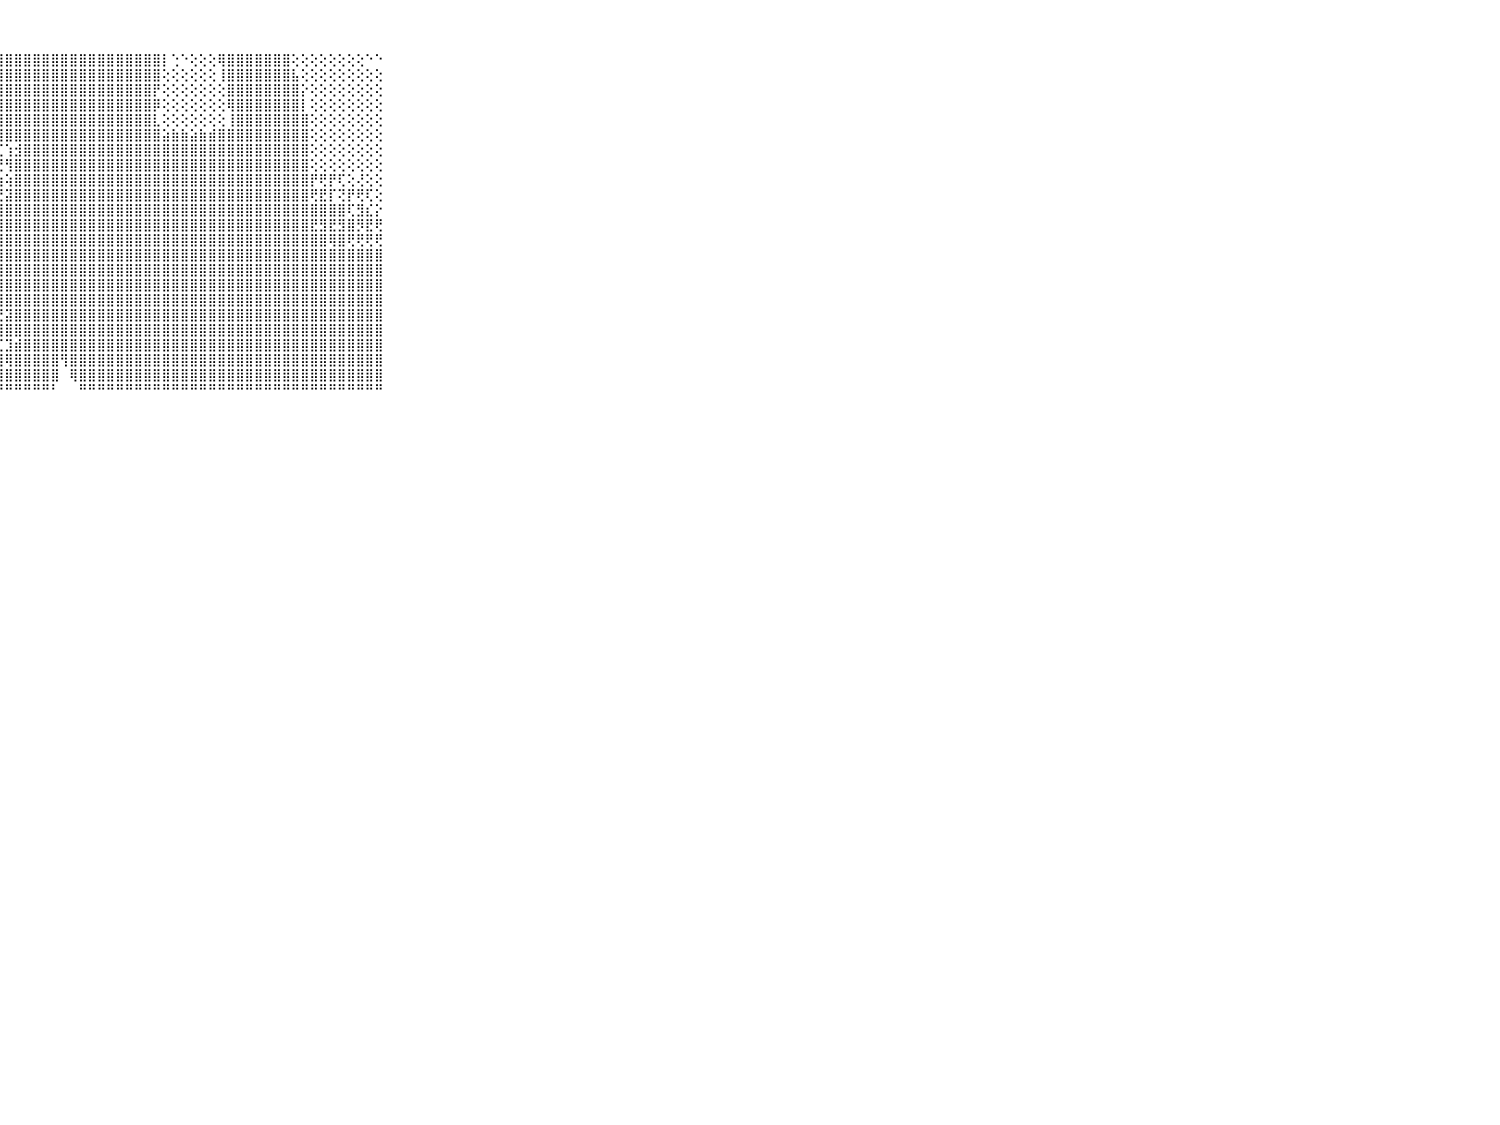

⠀⠀⠀⠀⠀⠀⠀⠀⠀⠀⠀⣿⣿⣿⣿⣿⣿⣿⣿⣿⣿⣿⣿⣿⣿⣿⣿⣿⣿⣿⣿⣿⣿⣿⣿⣿⣿⣿⣿⣿⣿⣿⣿⣿⣿⡇⢑⠑⢕⢕⢕⢿⣿⣿⣿⣿⣿⣿⣿⢕⢕⢕⢕⢕⢕⢕⢕⠑⠑⠀⠀⠀⠀⠀⠀⠀⠀⠀⠀⠀⠀
⠀⠀⠀⠀⠀⠀⠀⠀⠀⠀⠀⣿⣿⣿⣿⣿⣿⣿⣿⣿⣿⣿⣿⣿⣿⣿⣿⣿⣿⣿⣿⣿⣿⣿⣿⣿⣿⣿⣿⣿⣿⣿⣿⣿⣿⢕⢕⢕⢕⢕⢕⢸⣿⣿⣿⣿⣿⣿⣿⣧⢕⢕⢕⢕⢕⢕⢕⢕⢕⠀⠀⠀⠀⠀⠀⠀⠀⠀⠀⠀⠀
⠀⠀⠀⠀⠀⠀⠀⠀⠀⠀⠀⣿⣿⣿⣿⣿⣿⣿⣿⣿⣿⣿⣿⣿⣿⣿⣿⣿⣿⣿⣿⣿⣿⣿⣿⣿⣿⣿⣿⣿⣿⣿⣿⣿⡟⢕⢕⢕⢕⢕⢕⢕⣿⣿⣿⣿⣿⣿⣿⣿⡕⢕⢕⢕⢕⢕⢕⢕⢕⠀⠀⠀⠀⠀⠀⠀⠀⠀⠀⠀⠀
⠀⠀⠀⠀⠀⠀⠀⠀⠀⠀⠀⣿⣿⣿⣿⣿⣿⣿⣿⣿⣿⣿⣿⣿⣿⣿⣿⣿⣿⣿⣿⣿⣿⣿⣿⣿⣿⣿⣿⣿⣿⣿⣿⣿⡿⢕⢕⢕⢕⢕⢕⢕⢿⣿⣿⣿⣿⣿⣿⣿⡇⢕⢕⢕⢕⢕⢕⢕⢕⠀⠀⠀⠀⠀⠀⠀⠀⠀⠀⠀⠀
⠀⠀⠀⠀⠀⠀⠀⠀⠀⠀⠀⣿⣿⣿⣿⣿⣿⣿⣿⣿⣿⣿⣿⣿⣿⣿⣿⣿⣿⣿⣿⣿⣿⣿⣿⣿⣿⣿⣿⣿⣿⣿⣿⣿⣇⢕⢕⢕⢕⢕⢕⢕⢸⣿⣿⣿⣿⣿⣿⣿⣿⢕⢕⢕⢕⢕⢕⢕⢕⠀⠀⠀⠀⠀⠀⠀⠀⠀⠀⠀⠀
⠀⠀⠀⠀⠀⠀⠀⠀⠀⠀⠀⣿⣿⣿⣿⣿⣿⣿⣿⣿⣿⣿⡿⢿⢿⣿⣿⣿⣿⣿⣿⣿⣿⣿⣿⣿⣿⣿⣿⣿⣿⣿⣿⣿⣿⣵⣷⣷⣵⣷⣾⣿⣿⣿⣿⣿⣿⣿⣿⣿⣿⢕⢕⢕⢕⢕⢕⢕⢕⠀⠀⠀⠀⠀⠀⠀⠀⠀⠀⠀⠀
⠀⠀⠀⠀⠀⠀⠀⠀⠀⠀⠀⣿⣿⣿⣿⣿⣿⣿⢿⠏⢔⢐⢐⢄⢱⢕⣝⣍⢱⣺⣿⣿⣿⣿⣿⣿⣿⣿⣿⣿⣿⣿⣿⣿⣿⣿⣿⣿⣿⣿⣿⣿⣿⣿⣿⣿⣿⣿⣿⣿⣿⢕⢕⢕⢕⢕⢕⢕⢕⠀⠀⠀⠀⠀⠀⠀⠀⠀⠀⠀⠀
⠀⠀⠀⠀⠀⠀⠀⠀⠀⠀⠀⣿⣿⣿⣿⡿⠝⠑⠀⢕⣕⣕⢗⢞⠟⠝⢝⢜⢻⣿⣿⣿⣿⣿⣿⣿⣿⣿⣿⣿⣿⣿⣿⣿⣿⣿⣿⣿⣿⣿⣿⣿⣿⣿⣿⣿⣿⣿⣿⣿⣿⢕⢕⢕⢕⢕⢕⢕⢕⠀⠀⠀⠀⠀⠀⠀⠀⠀⠀⠀⠀
⠀⠀⠀⠀⠀⠀⠀⠀⠀⠀⠀⣿⣿⣿⡿⢇⢁⢑⠔⠷⠜⢅⢕⢔⢔⢕⢱⣵⢵⣿⣿⣿⣿⣿⣿⣿⣿⣿⣿⣿⣿⣿⣿⣿⣿⣿⣿⣿⣿⣿⣿⣿⣿⣿⣿⣿⣿⣿⣿⣿⣿⡟⢟⡟⢏⢕⢜⢕⢕⠀⠀⠀⠀⠀⠀⠀⠀⠀⠀⠀⠀
⠀⠀⠀⠀⠀⠀⠀⠀⠀⠀⠀⣿⣿⡿⢇⢕⢅⢱⢶⢕⢕⢇⢕⢕⢕⢕⣟⣟⣽⣿⣿⣿⣿⣿⣿⣿⣿⣿⣿⣿⣿⣿⣿⣿⣿⣿⣿⣿⣿⣿⣿⣿⣿⣿⣿⣿⣿⣿⣿⣿⣿⢟⣟⡏⢝⡟⢟⢏⢕⠀⠀⠀⠀⠀⠀⠀⠀⠀⠀⠀⠀
⠀⠀⠀⠀⠀⠀⠀⠀⠀⠀⠀⣿⣿⣷⢕⢕⢵⣕⣵⣵⣾⣿⣿⣿⣿⣿⣿⣿⣿⣿⣿⣿⣿⣿⣿⣿⣿⣿⣿⣿⣿⣿⣿⣿⣿⣿⣿⣿⣿⣿⣿⣿⣿⣿⣿⣿⣿⣿⣿⣿⣿⣿⣿⣿⣿⢏⣻⣎⡕⠀⠀⠀⠀⠀⠀⠀⠀⠀⠀⠀⠀
⠀⠀⠀⠀⠀⠀⠀⠀⠀⠀⠀⣿⣿⣿⢇⢕⢕⣾⣿⣿⣿⣿⣿⣿⣿⣿⣿⣿⣿⣿⣿⣿⣿⣿⣿⣿⣿⣿⣿⣿⣿⣿⣿⣿⣿⣿⣿⣿⣿⣿⣿⣿⣿⣿⣿⣿⣿⣿⣿⣿⣿⣟⣻⣟⣻⣿⡻⣟⢟⠀⠀⠀⠀⠀⠀⠀⠀⠀⠀⠀⠀
⠀⠀⠀⠀⠀⠀⠀⠀⠀⠀⠀⣿⣿⣿⡇⢕⢱⣿⣿⣿⣿⣿⣿⣿⣿⣿⣿⣿⣿⣿⣿⣿⣿⣿⣿⣿⣿⣿⣿⣿⣿⣿⣿⣿⣿⣿⣿⣿⣿⣿⣿⣿⣿⣿⣿⣿⣿⣿⣿⣿⣿⣿⣿⢿⣿⢟⢟⢟⢟⠀⠀⠀⠀⠀⠀⠀⠀⠀⠀⠀⠀
⠀⠀⠀⠀⠀⠀⠀⠀⠀⠀⠀⣿⣿⣿⡇⢑⢸⣿⣿⣿⣿⣿⣿⣿⣿⣿⣿⣿⣿⣿⣿⣿⣿⣿⣿⣿⣿⣿⣿⣿⣿⣿⣿⣿⣿⣿⣿⣿⣿⣿⣿⣿⣿⣿⣿⣿⣿⣿⣿⣿⣿⣿⣿⣿⣿⣿⣿⣿⣿⠀⠀⠀⠀⠀⠀⠀⠀⠀⠀⠀⠀
⠀⠀⠀⠀⠀⠀⠀⠀⠀⠀⠀⣿⣿⣿⣿⡕⢕⣿⣿⣿⣿⣿⣿⣿⣿⣿⣿⣿⣿⣿⣿⣿⣿⣿⣿⣿⣿⣿⣿⣿⣿⣿⣿⣿⣿⣿⣿⣿⣿⣿⣿⣿⣿⣿⣿⣿⣿⣿⣿⣿⣿⣿⣿⣿⣿⣿⣿⣿⣿⠀⠀⠀⠀⠀⠀⠀⠀⠀⠀⠀⠀
⠀⠀⠀⠀⠀⠀⠀⠀⠀⠀⠀⣿⣿⣿⣿⣧⢕⣿⣿⣿⣿⣿⣿⣿⣿⣿⣿⣿⣿⣿⣿⣿⣿⣿⣿⣿⣿⣿⣿⣿⣿⣿⣿⣿⣿⣿⣿⣿⣿⣿⣿⣿⣿⣿⣿⣿⣿⣿⣿⣿⣿⣿⣿⣿⣿⣿⣿⣿⣿⠀⠀⠀⠀⠀⠀⠀⠀⠀⠀⠀⠀
⠀⠀⠀⠀⠀⠀⠀⠀⠀⠀⠀⣿⣿⣿⣿⣯⣿⣿⣿⣿⣿⣿⣿⣿⣿⣿⣿⣿⣿⣿⣿⣿⣿⣿⣿⣿⣿⣿⣿⣿⣿⣿⣿⣿⣿⣿⣿⣿⣿⣿⣿⣿⣿⣿⣿⣿⣿⣿⣿⣿⣿⣿⣿⣿⣿⣿⣿⣿⣿⠀⠀⠀⠀⠀⠀⠀⠀⠀⠀⠀⠀
⠀⠀⠀⠀⠀⠀⠀⠀⠀⠀⠀⣿⣿⣿⣿⣿⣿⣿⣿⣿⣿⣿⣿⣿⣿⣿⣿⣟⣽⣿⣿⣿⣿⣿⣿⣿⣿⣿⣿⣿⣿⣿⣿⣿⣿⣿⣿⣿⣿⣿⣿⣿⣿⣿⣿⣿⣿⣿⣿⣿⣿⣿⣿⣿⣿⣿⣿⣿⣿⠀⠀⠀⠀⠀⠀⠀⠀⠀⠀⠀⠀
⠀⠀⠀⠀⠀⠀⠀⠀⠀⠀⠀⣿⣿⣿⣿⣿⣿⣿⣿⣿⣿⣿⣿⣿⣿⣿⣿⣿⣿⣿⣿⣿⣿⣿⣿⣿⣿⣿⣿⣿⣿⣿⣿⣿⣿⣿⣿⣿⣿⣿⣿⣿⣿⣿⣿⣿⣿⣿⣿⣿⣿⣿⣿⣿⣿⣿⣿⣿⣿⠀⠀⠀⠀⠀⠀⠀⠀⠀⠀⠀⠀
⠀⠀⠀⠀⠀⠀⠀⠀⠀⠀⠀⣿⣿⣿⣿⣿⣿⣿⣿⣿⣿⣿⣿⣿⣿⣝⣗⣏⣹⣾⣿⣿⣿⣿⣿⣿⣿⣿⣿⣿⣿⣿⣿⣿⣿⣿⣿⣿⣿⣿⣿⣿⣿⣿⣿⣿⣿⣿⣿⣿⣿⣿⣿⣿⣿⣿⣿⣿⣿⠀⠀⠀⠀⠀⠀⠀⠀⠀⠀⠀⠀
⠀⠀⠀⠀⠀⠀⠀⠀⠀⠀⠀⣿⣿⣿⣿⣿⣿⣿⣿⣿⣿⣿⣿⣿⣿⣿⡿⢿⢿⣿⣿⣿⣿⣿⢻⣿⣿⣿⣿⣿⣿⣿⣿⣿⣿⣿⣿⣿⣿⣿⣿⣿⣿⣿⣿⣿⣿⣿⣿⣿⣿⣿⣿⣿⣿⣿⣿⣿⣿⠀⠀⠀⠀⠀⠀⠀⠀⠀⠀⠀⠀
⠀⠀⠀⠀⠀⠀⠀⠀⠀⠀⠀⣿⣿⣿⣿⣿⣿⣿⣿⣿⢻⣿⣿⣿⣿⣿⣿⣿⣿⣿⣿⣿⣿⣿⠀⢿⣿⣿⣿⣿⣿⣿⣿⣿⣿⣿⣿⣿⣿⣿⣿⣿⣿⣿⣿⣿⣿⣿⣿⣿⣿⣿⣿⣿⣿⣿⣿⣿⣿⠀⠀⠀⠀⠀⠀⠀⠀⠀⠀⠀⠀
⠀⠀⠀⠀⠀⠀⠀⠀⠀⠀⠀⠛⠛⠛⠛⠛⠛⠛⠛⠋⠘⠛⠛⠛⠛⠛⠛⠛⠛⠛⠛⠛⠛⠃⠀⠀⠛⠛⠛⠛⠛⠛⠛⠛⠛⠛⠛⠛⠛⠛⠛⠛⠛⠛⠛⠛⠛⠛⠛⠛⠛⠛⠛⠛⠛⠛⠛⠛⠛⠀⠀⠀⠀⠀⠀⠀⠀⠀⠀⠀⠀